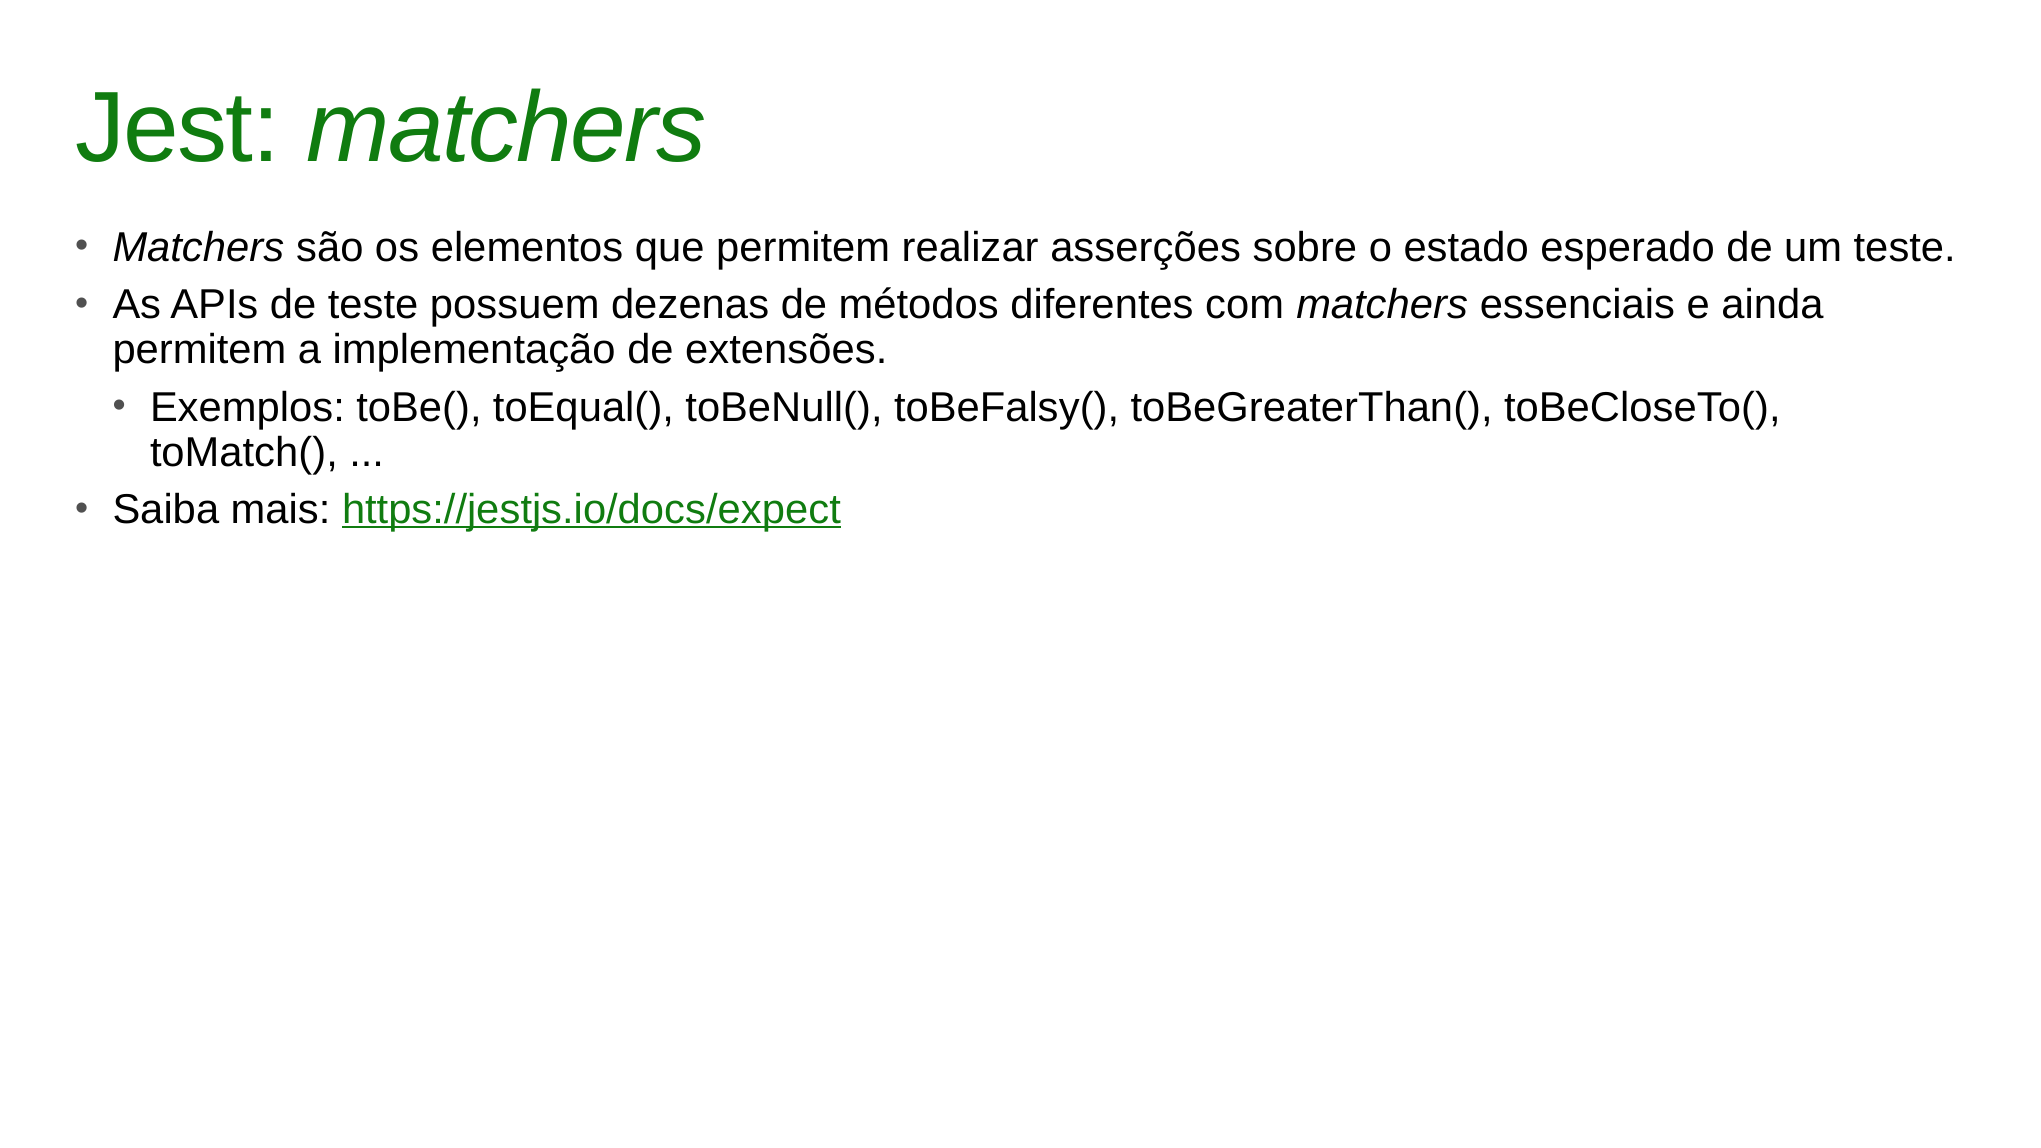

# Jest: matchers
Matchers são os elementos que permitem realizar asserções sobre o estado esperado de um teste.
As APIs de teste possuem dezenas de métodos diferentes com matchers essenciais e ainda permitem a implementação de extensões.
Exemplos: toBe(), toEqual(), toBeNull(), toBeFalsy(), toBeGreaterThan(), toBeCloseTo(), toMatch(), ...
Saiba mais: https://jestjs.io/docs/expect